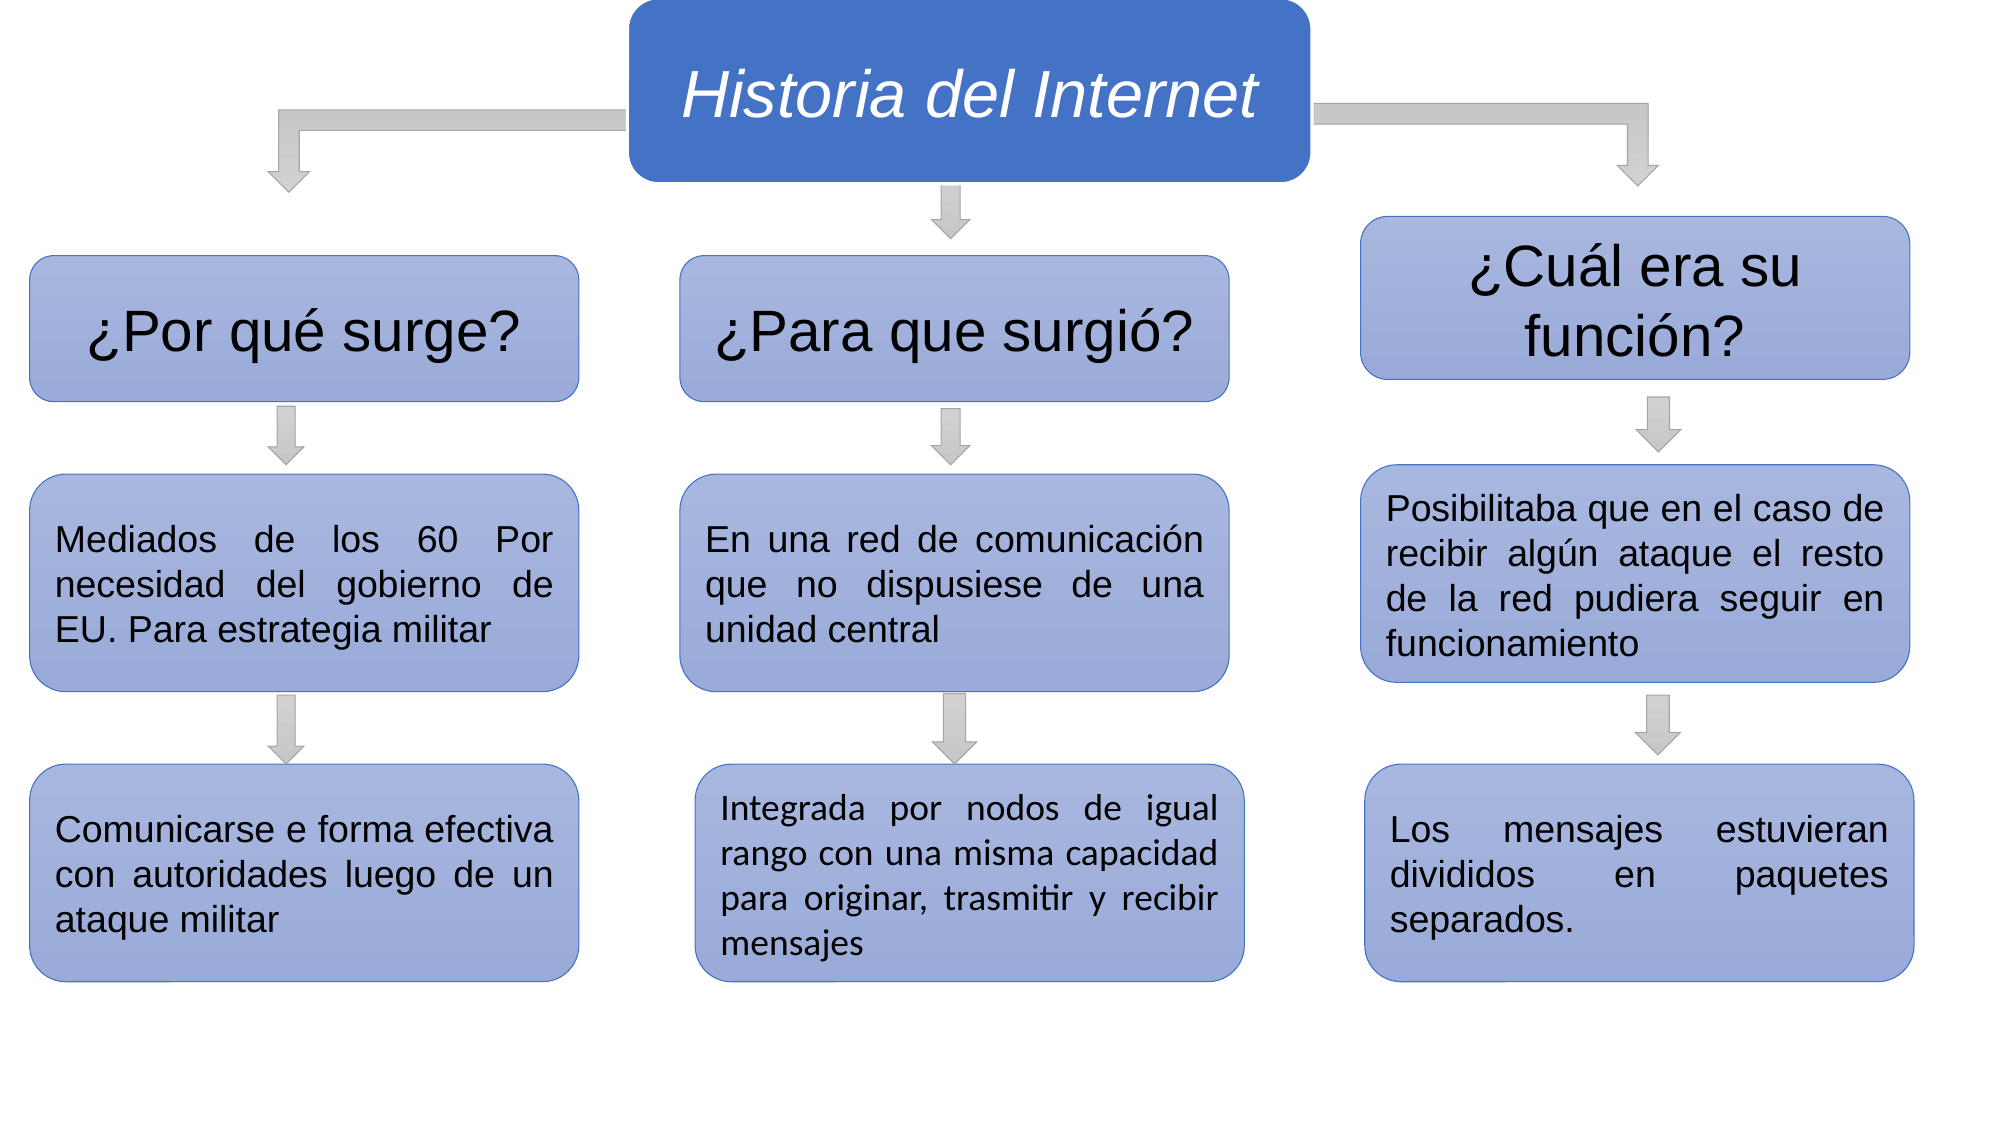

Historia del Internet

¿Cuál era su función?
¿Por qué surge?
¿Para que surgió?

Posibilitaba que en el caso de recibir algún ataque el resto de la red pudiera seguir en funcionamiento
Mediados de los 60 Por necesidad del gobierno de EU. Para estrategia militar
En una red de comunicación que no dispusiese de una unidad central

Comunicarse e forma efectiva con autoridades luego de un ataque militar
Integrada por nodos de igual rango con una misma capacidad para originar, trasmitir y recibir mensajes
Los mensajes estuvieran divididos en paquetes separados.